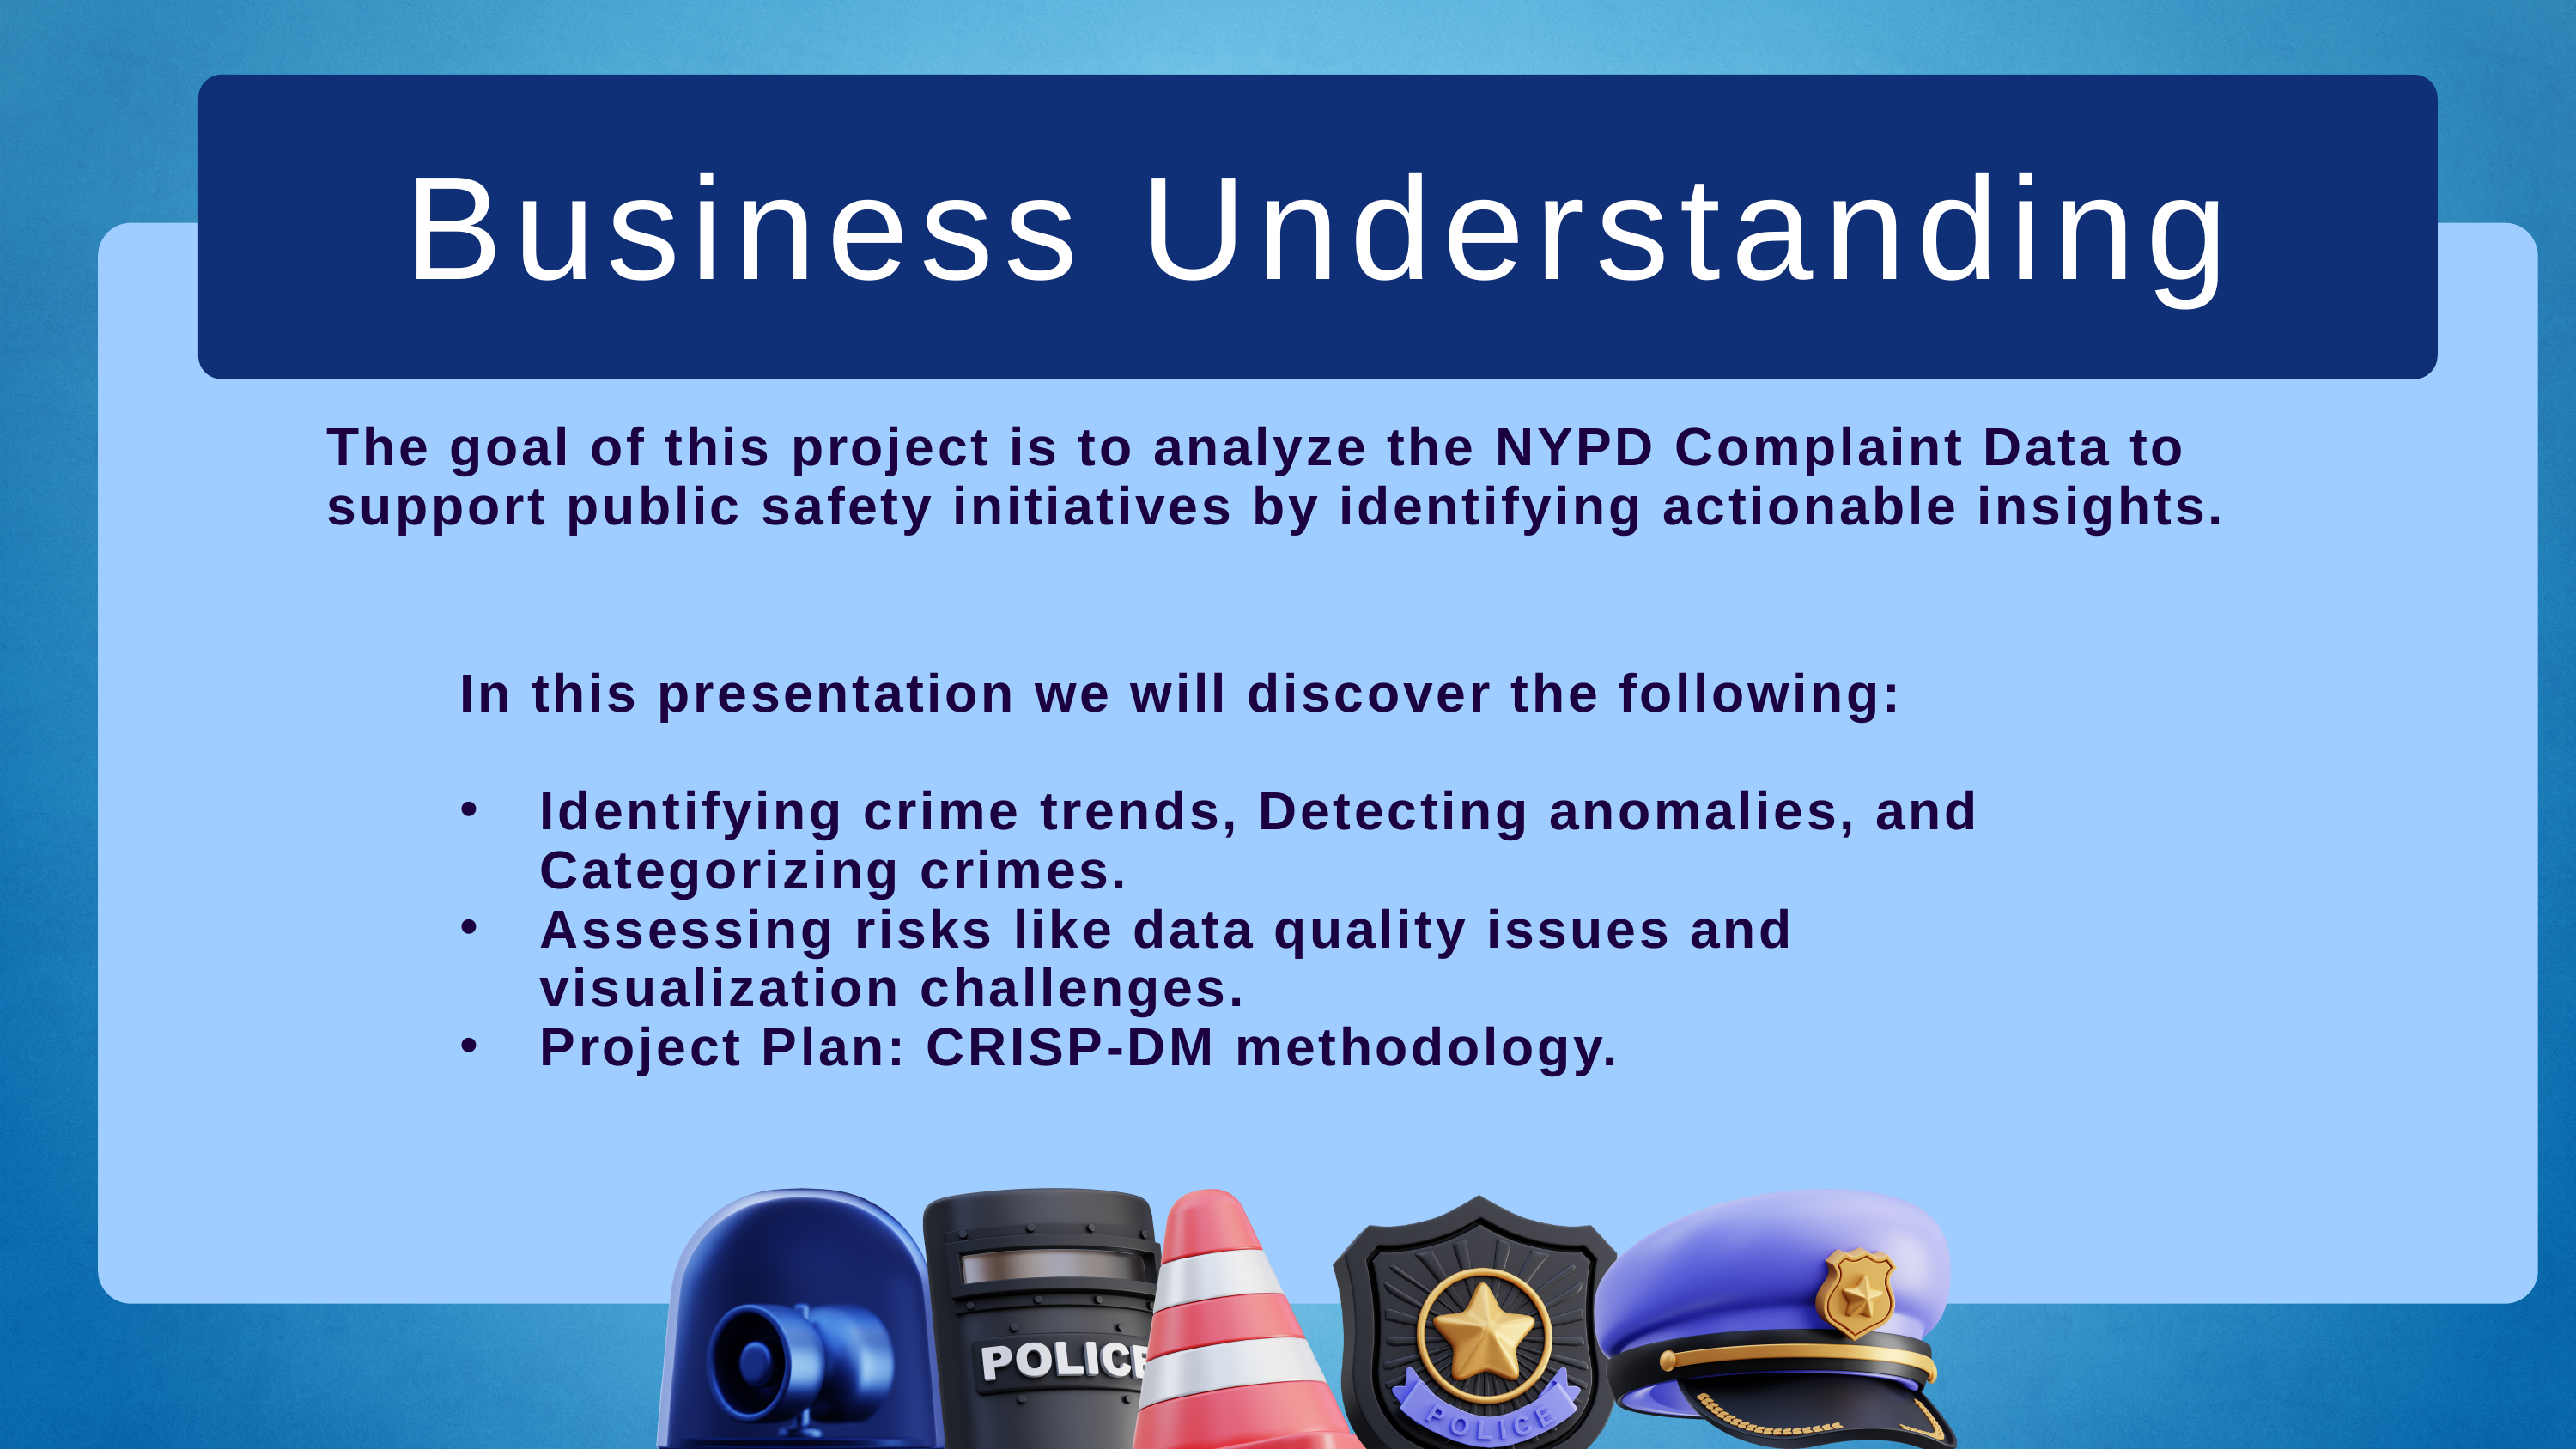

Business Understanding

The goal of this project is to analyze the NYPD Complaint Data to support public safety initiatives by identifying actionable insights.
In this presentation we will discover the following:

Identifying crime trends, Detecting anomalies, and Categorizing crimes.
Assessing risks like data quality issues and visualization challenges.
Project Plan: CRISP-DM methodology.